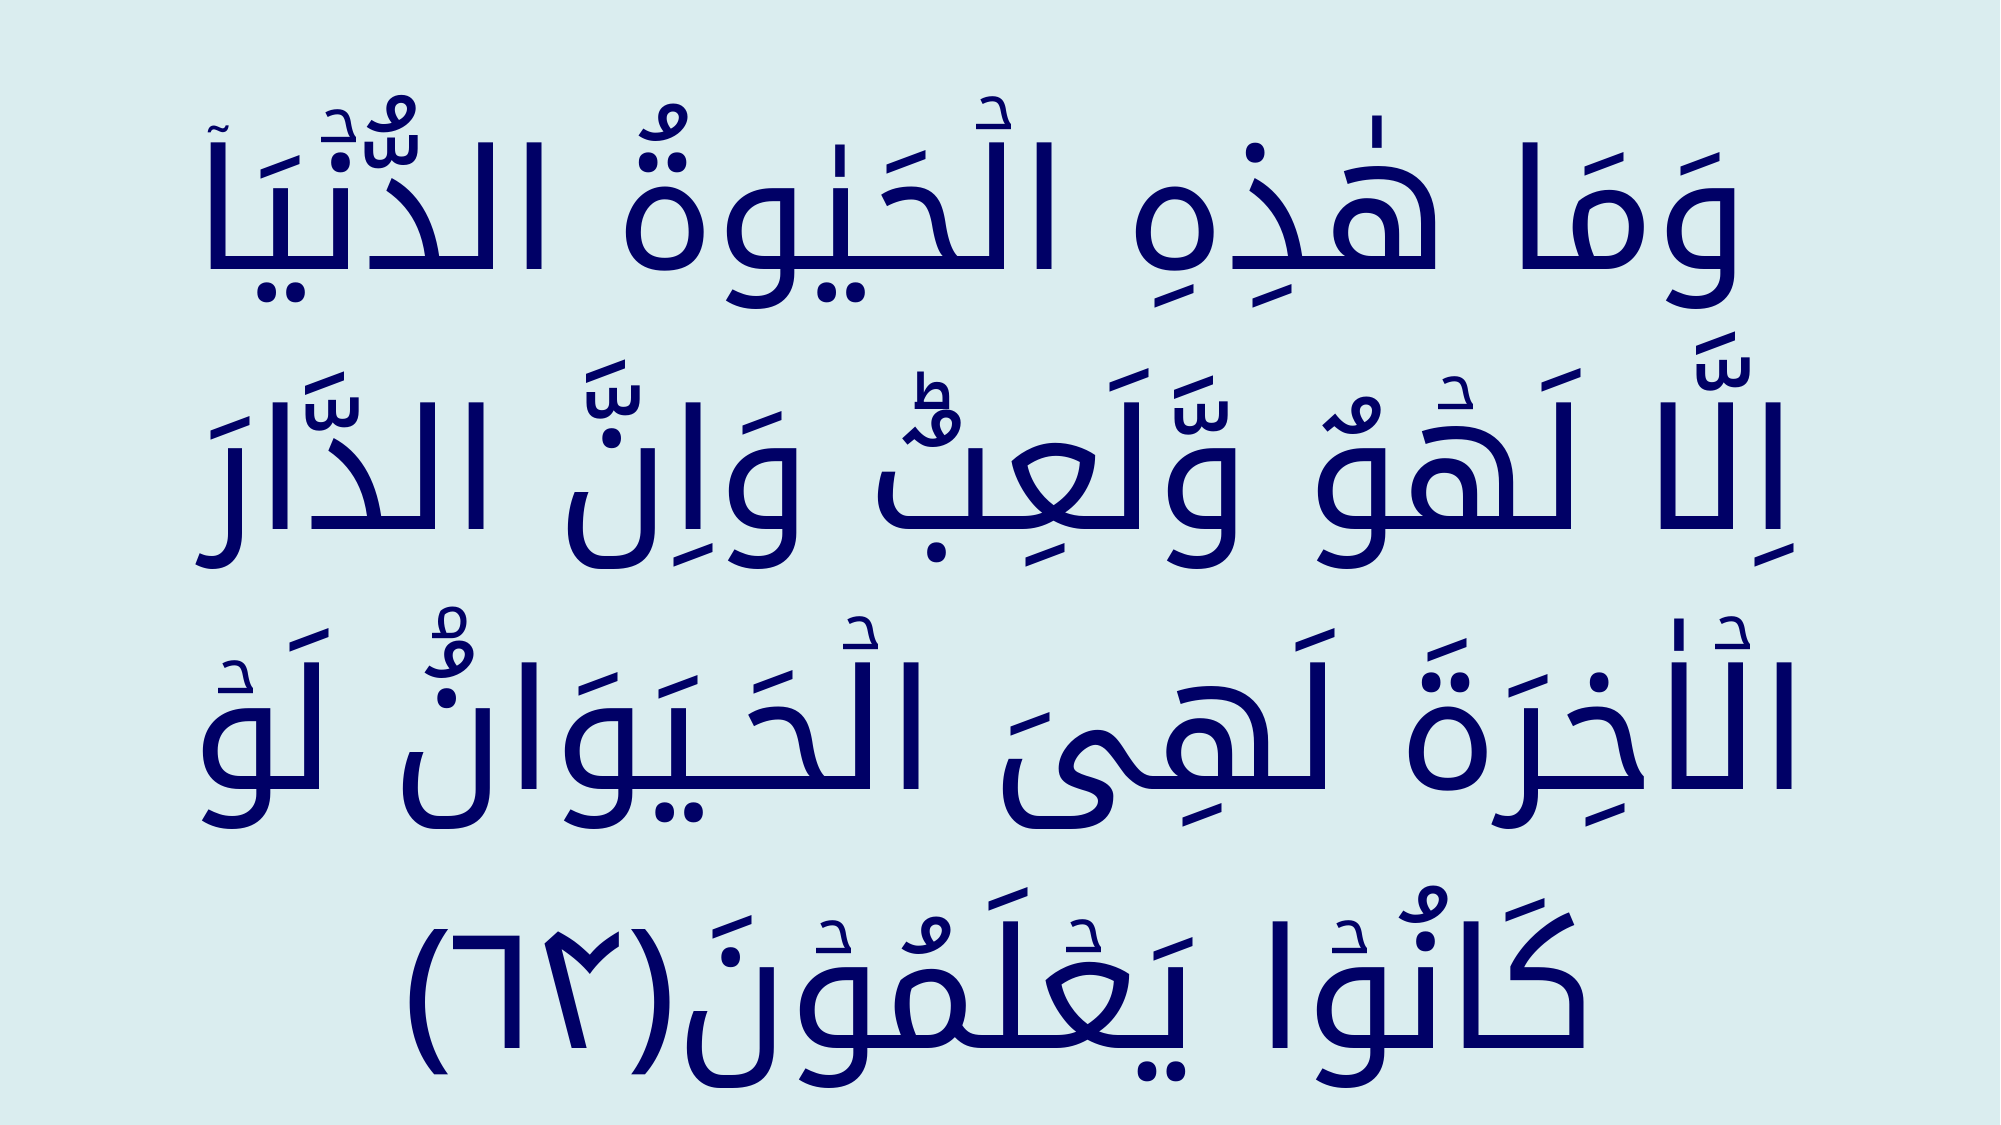

وَمَا هٰذِهِ الۡحَيٰوةُ الدُّنۡيَاۤ اِلَّا لَهۡوٌ وَّلَعِبٌ‌ؕ وَاِنَّ الدَّارَ الۡاٰخِرَةَ لَهِىَ الۡحَـيَوَانُ‌ۘ لَوۡ كَانُوۡا يَعۡلَمُوۡنَ‏﴿﻿۶۴﻿﴾